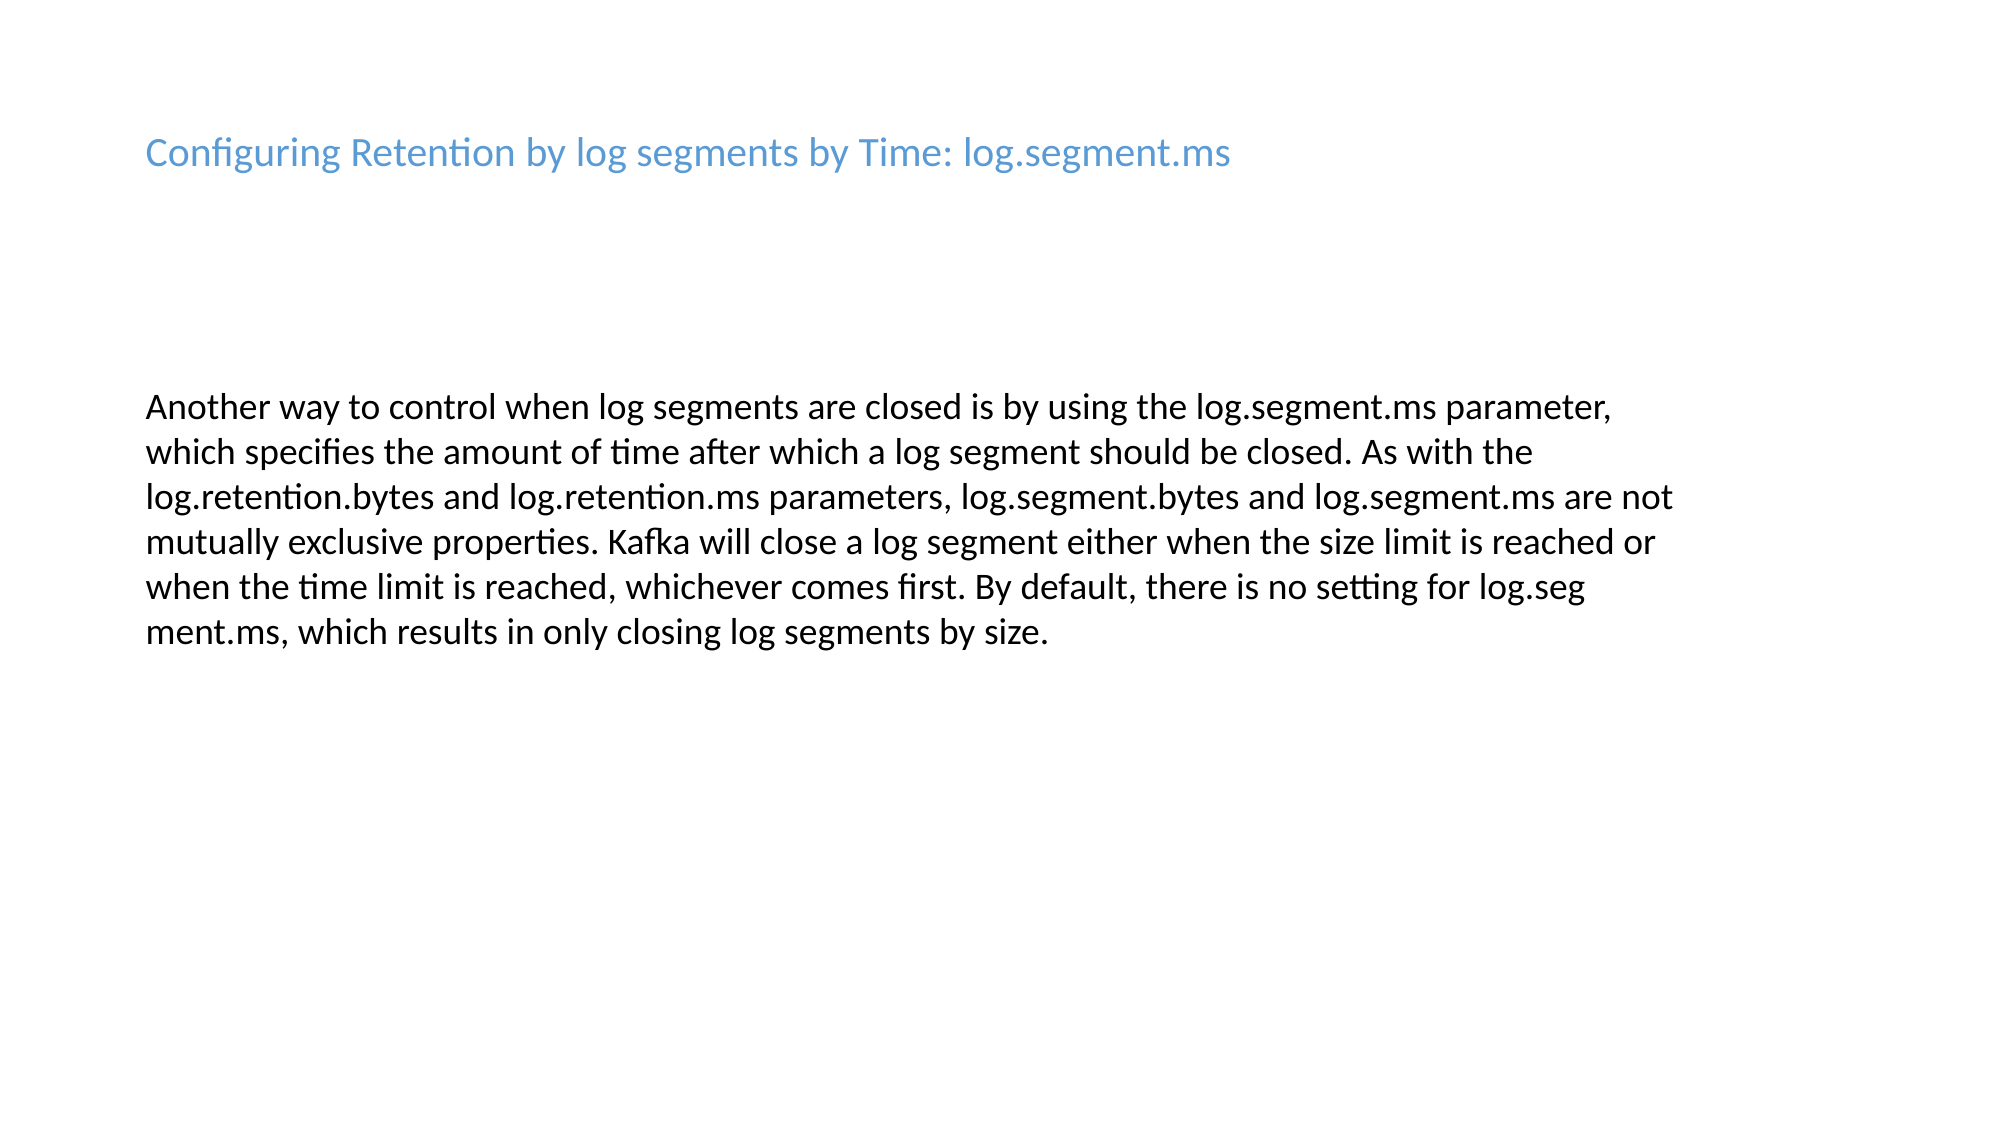

Configuring Retention by log segments by Time: log.segment.ms
Another way to control when log segments are closed is by using the log.segment.ms parameter, which specifies the amount of time after which a log segment should be closed. As with the log.retention.bytes and log.retention.ms parameters, log.segment.bytes and log.segment.ms are not mutually exclusive properties. Kafka will close a log segment either when the size limit is reached or when the time limit is reached, whichever comes first. By default, there is no setting for log.seg ment.ms, which results in only closing log segments by size.